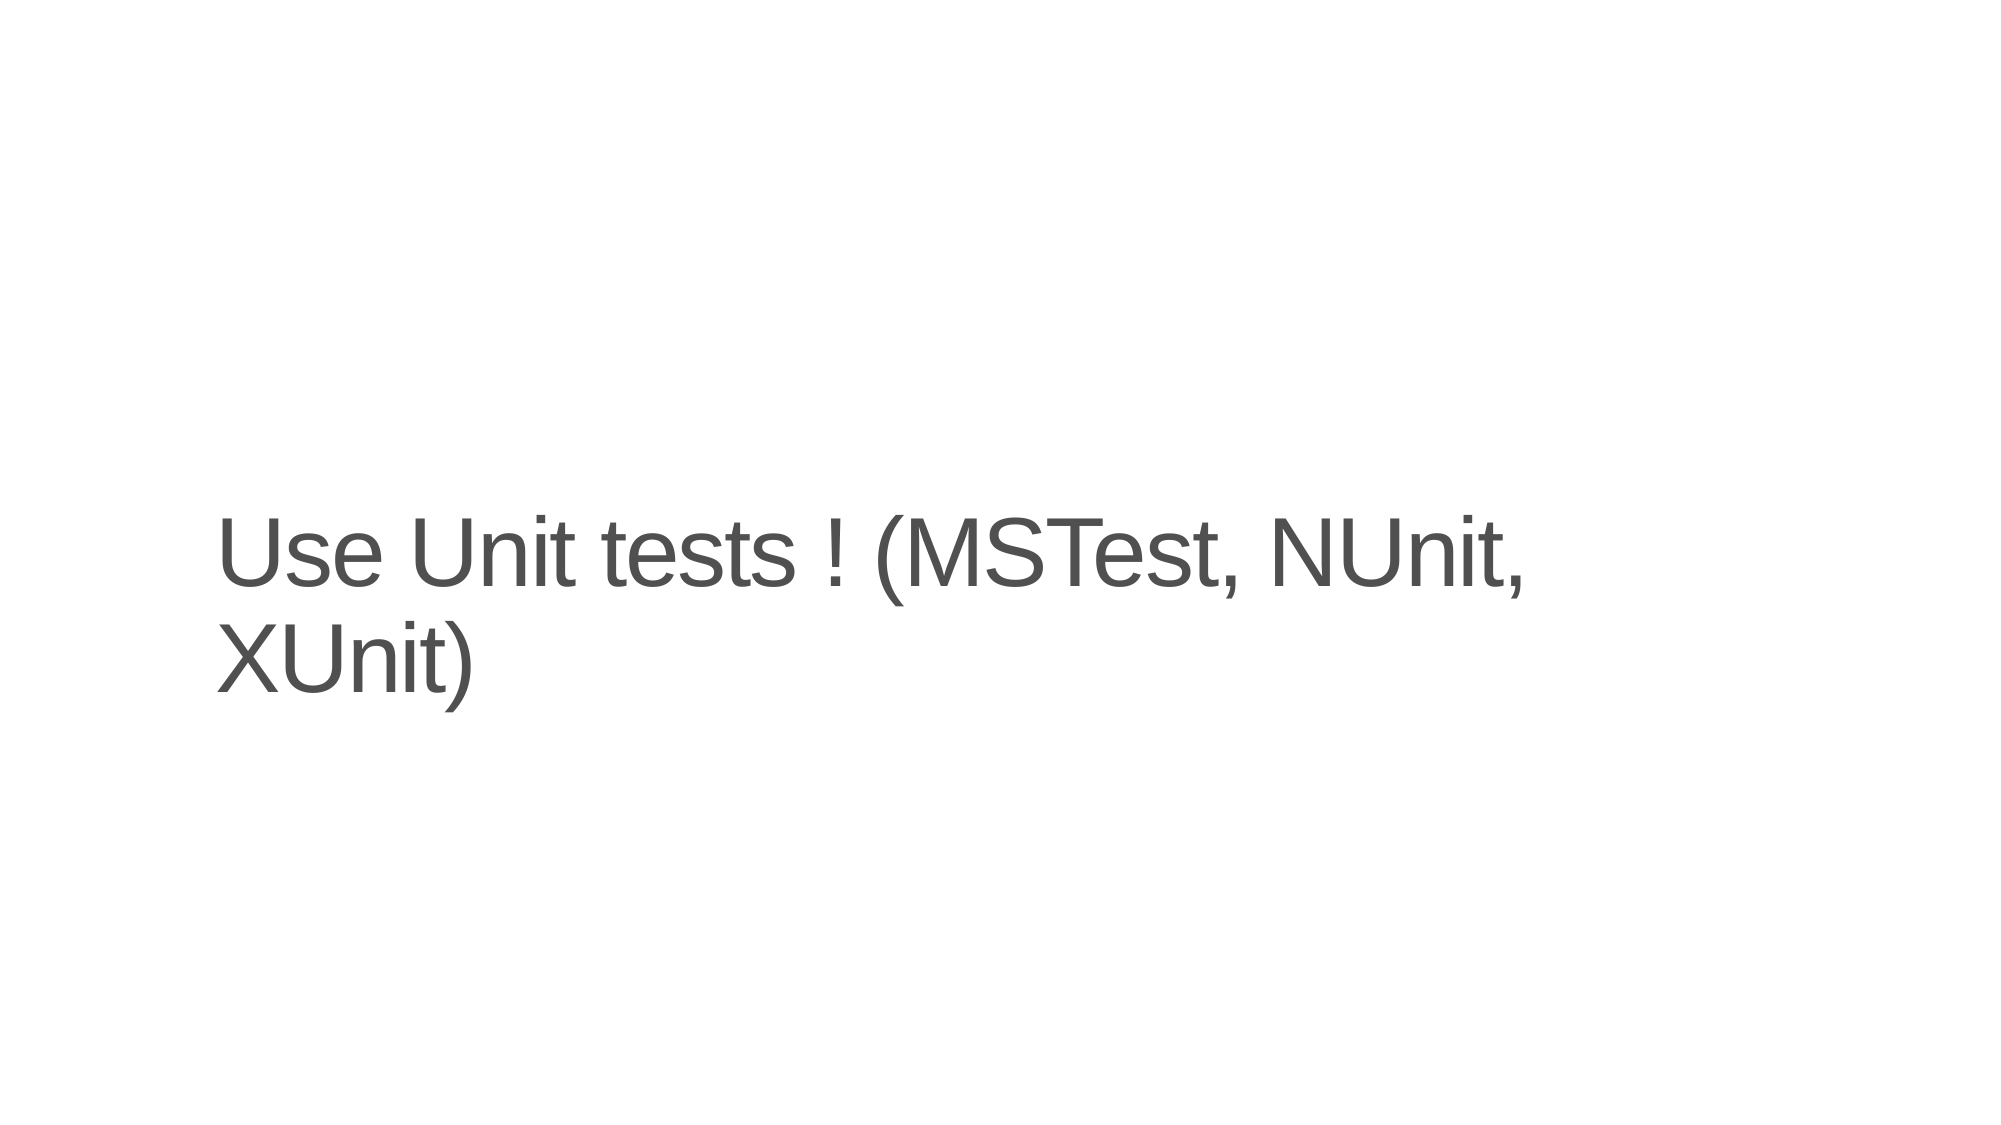

Use Unit tests ! (MSTest, NUnit, XUnit)